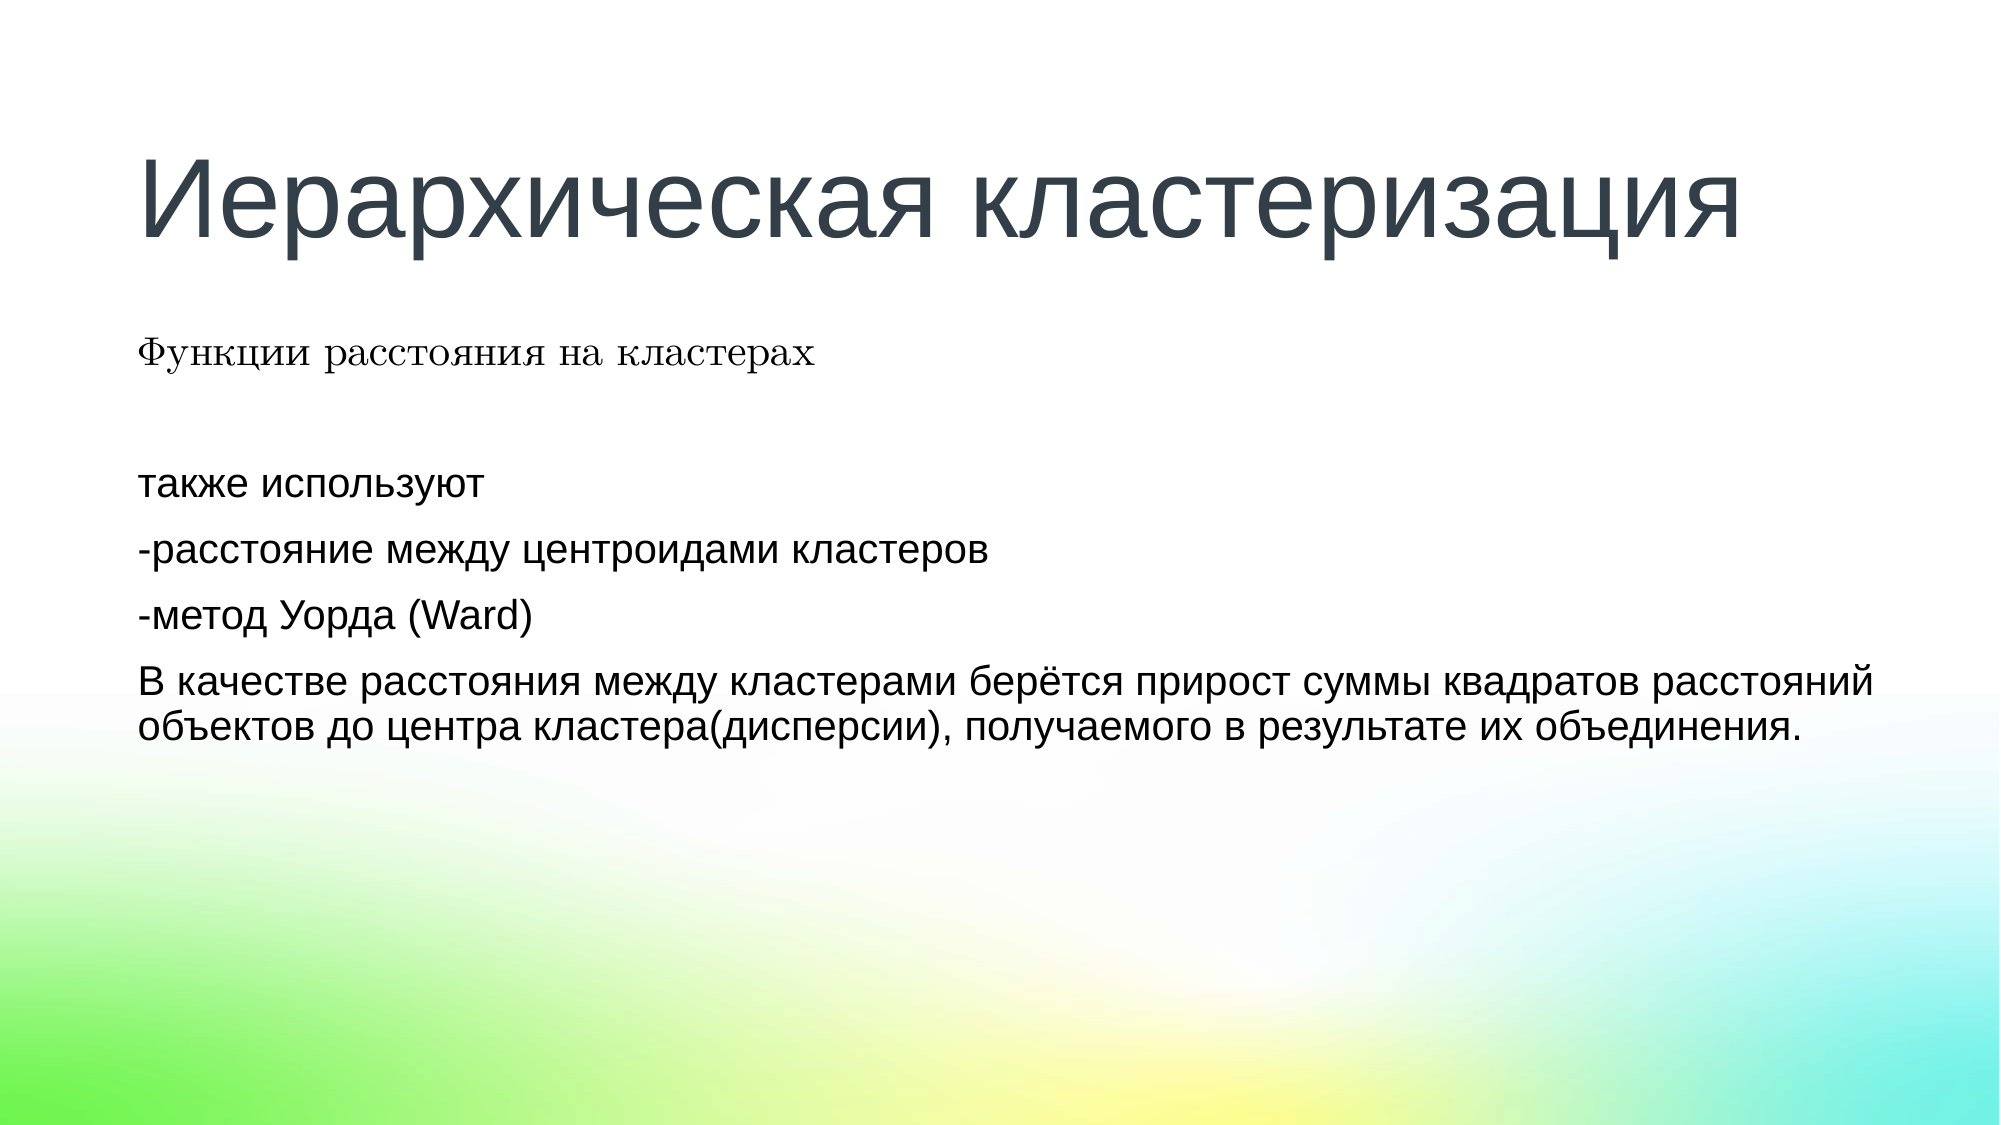

Иерархическая кластеризация
Функции расстояния на кластерах

также используют
-расстояние между центроидами кластеров
-метод Уорда (Ward)
В качестве расстояния между кластерами берётся прирост суммы квадратов расстояний объектов до центра кластера(дисперсии), получаемого в результате их объединения.